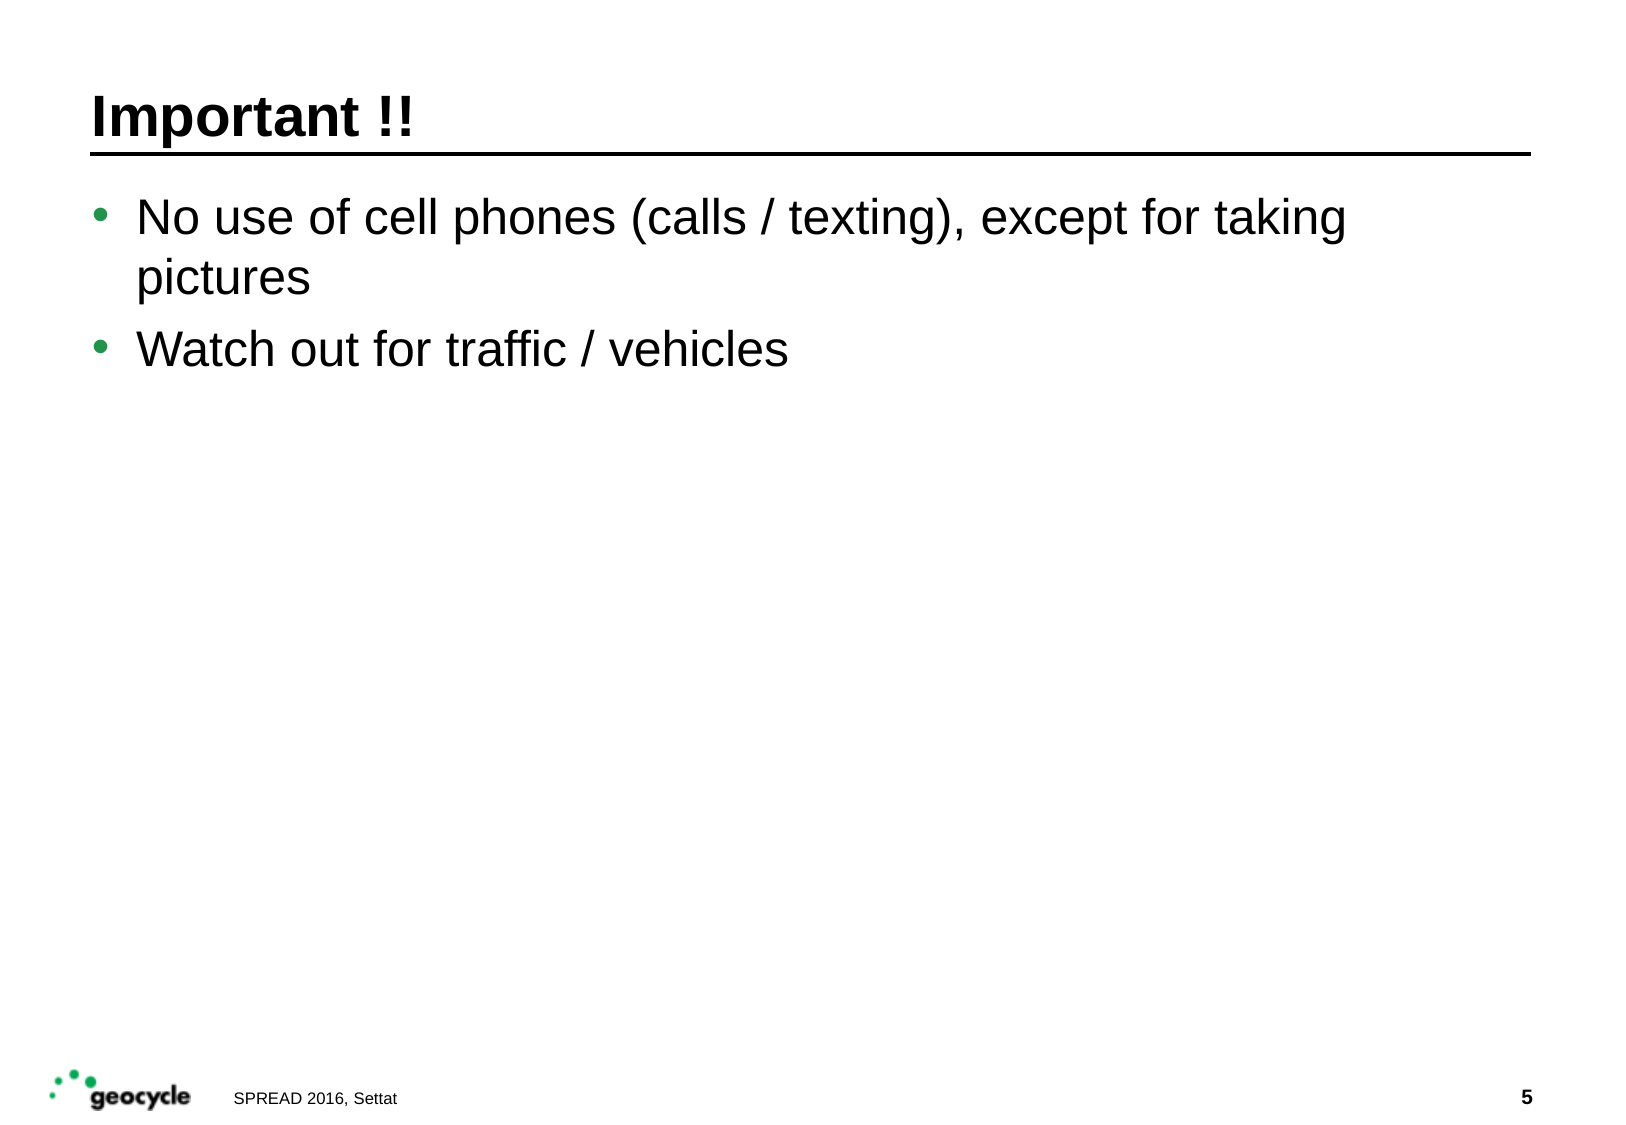

# Important !!
No use of cell phones (calls / texting), except for taking pictures
Watch out for traffic / vehicles

5
SPREAD 2016, Settat